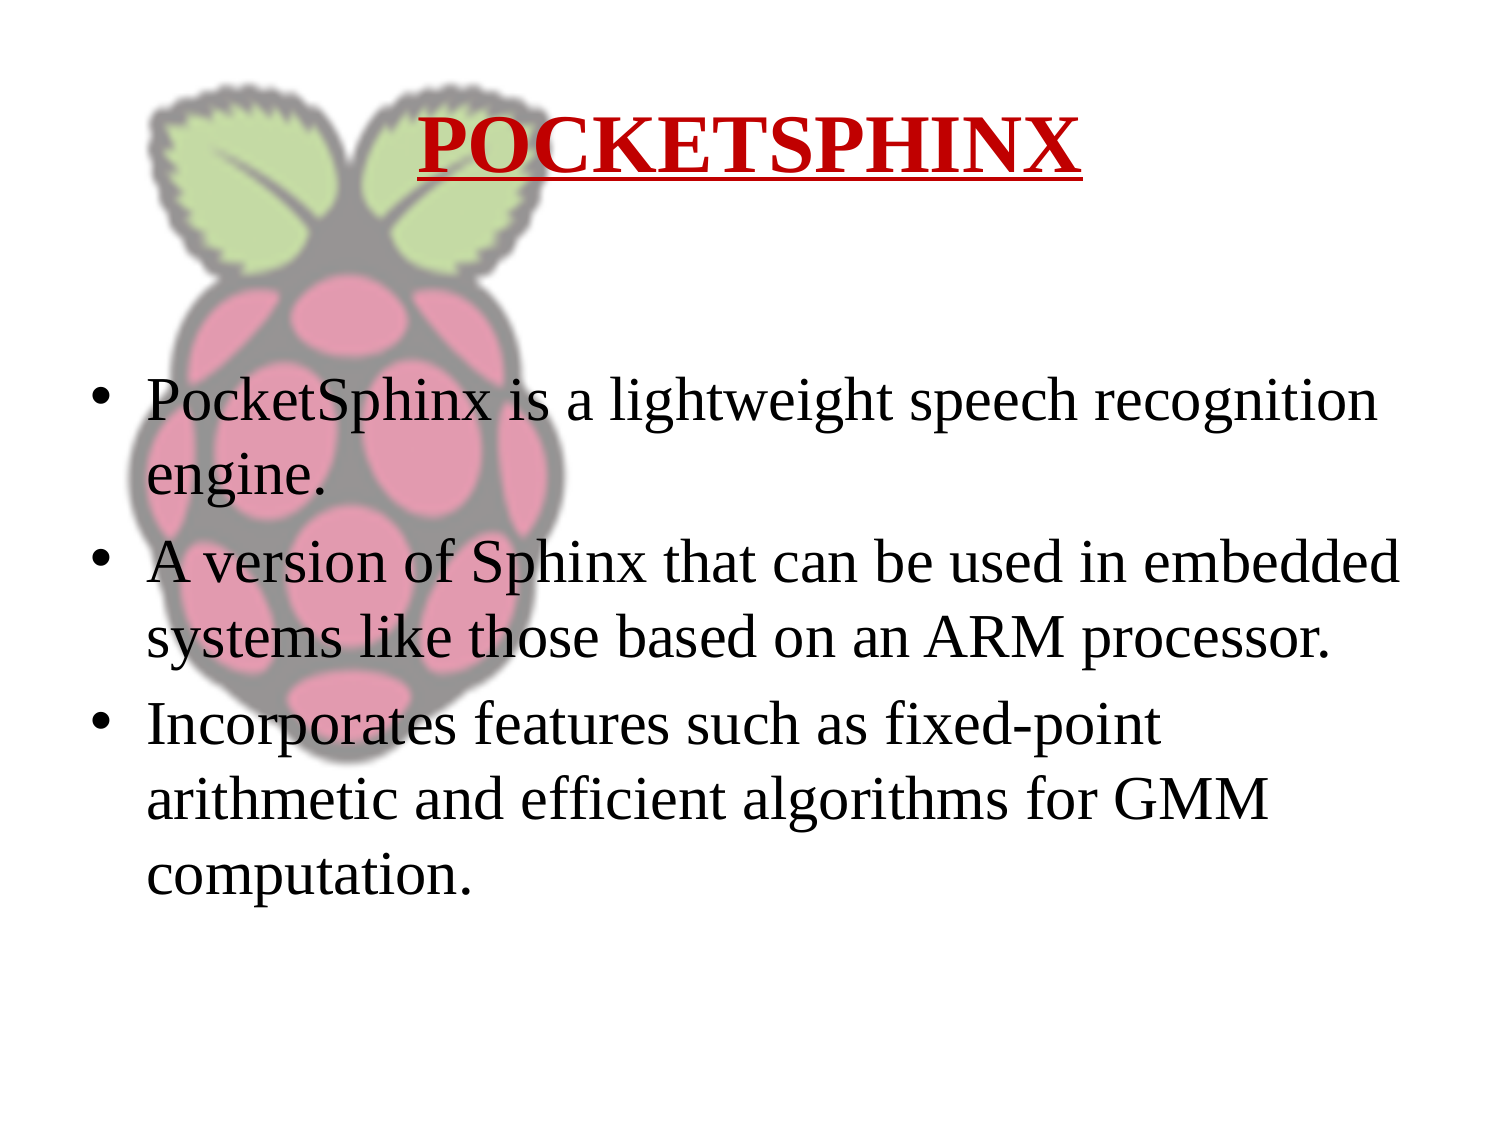

# POCKETSPHINX

PocketSphinx is a lightweight speech recognition engine.
A version of Sphinx that can be used in embedded systems like those based on an ARM processor.
Incorporates features such as fixed-point arithmetic and efficient algorithms for GMM computation.